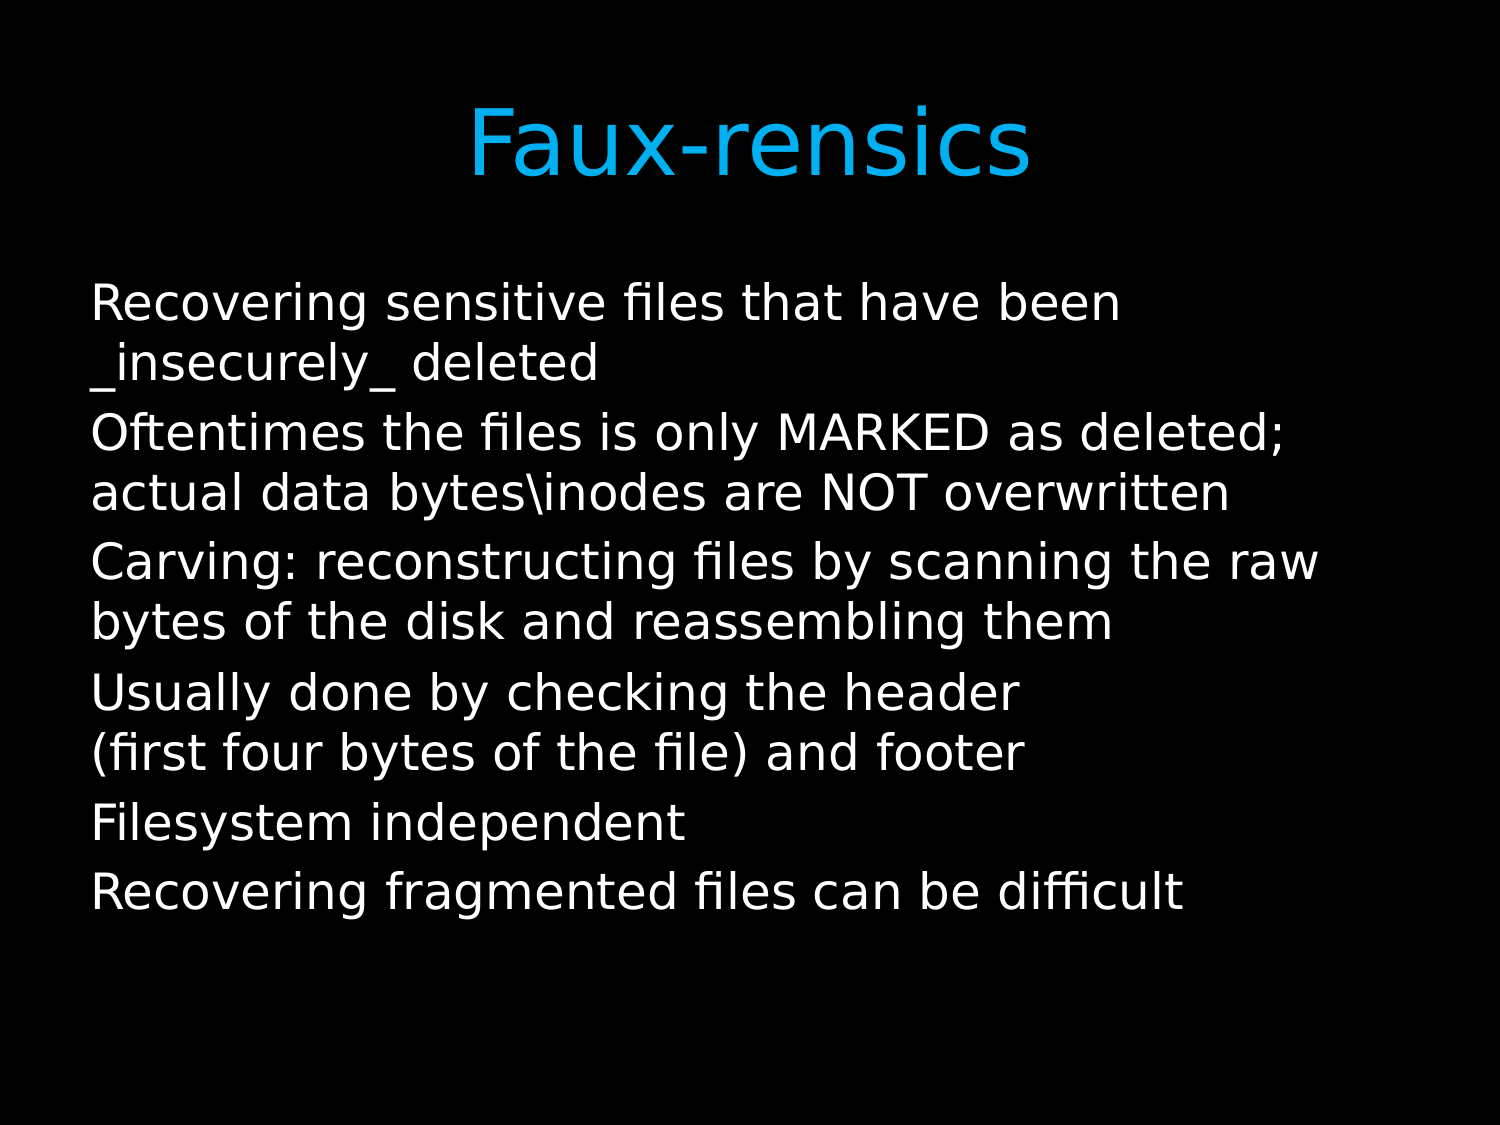

# Faux-rensics
Recovering sensitive files that have been _insecurely_ deleted
Oftentimes the files is only MARKED as deleted; actual data bytes\inodes are NOT overwritten
Carving: reconstructing files by scanning the raw bytes of the disk and reassembling them
Usually done by checking the header              (first four bytes of the file) and footer
Filesystem independent
Recovering fragmented files can be difficult